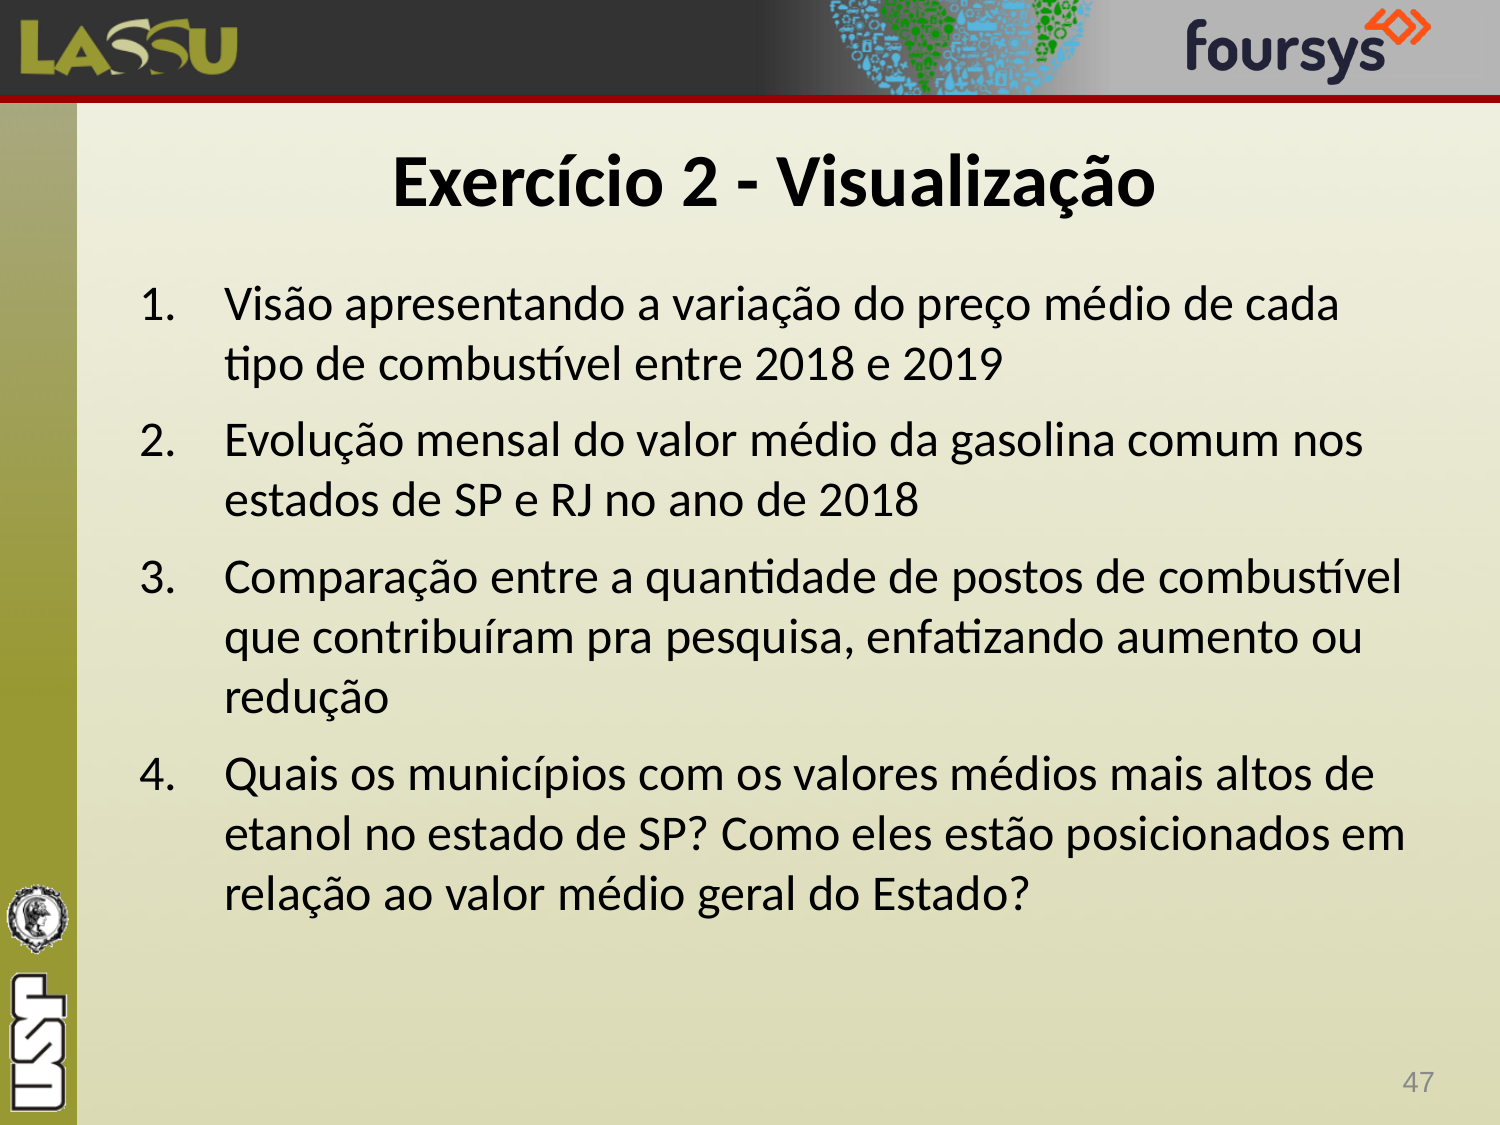

# Exercício 2 - Visualização
Visão apresentando a variação do preço médio de cada tipo de combustível entre 2018 e 2019
Evolução mensal do valor médio da gasolina comum nos estados de SP e RJ no ano de 2018
Comparação entre a quantidade de postos de combustível que contribuíram pra pesquisa, enfatizando aumento ou redução
Quais os municípios com os valores médios mais altos de etanol no estado de SP? Como eles estão posicionados em relação ao valor médio geral do Estado?

47